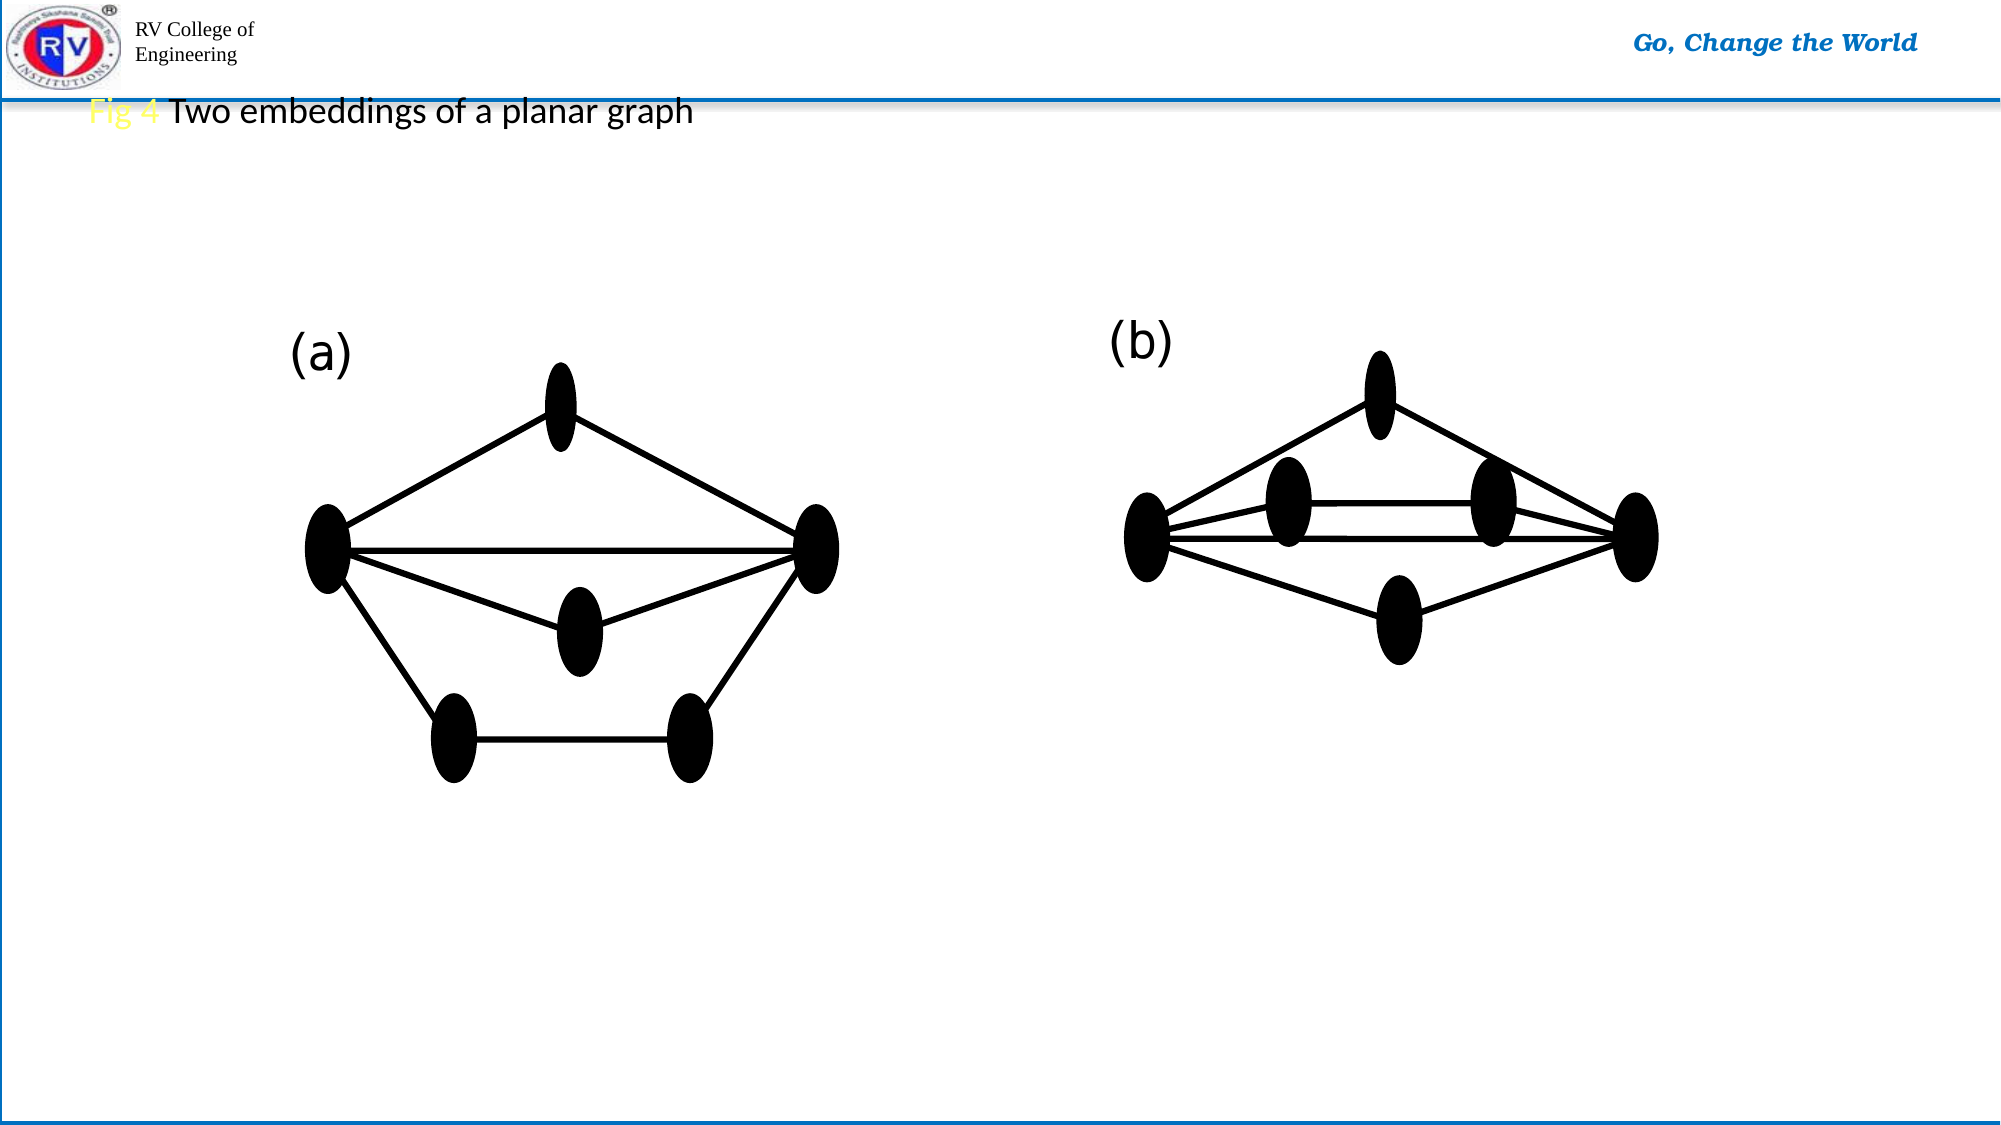

Fig 4 Two embeddings of a planar graph
(b)

(a)